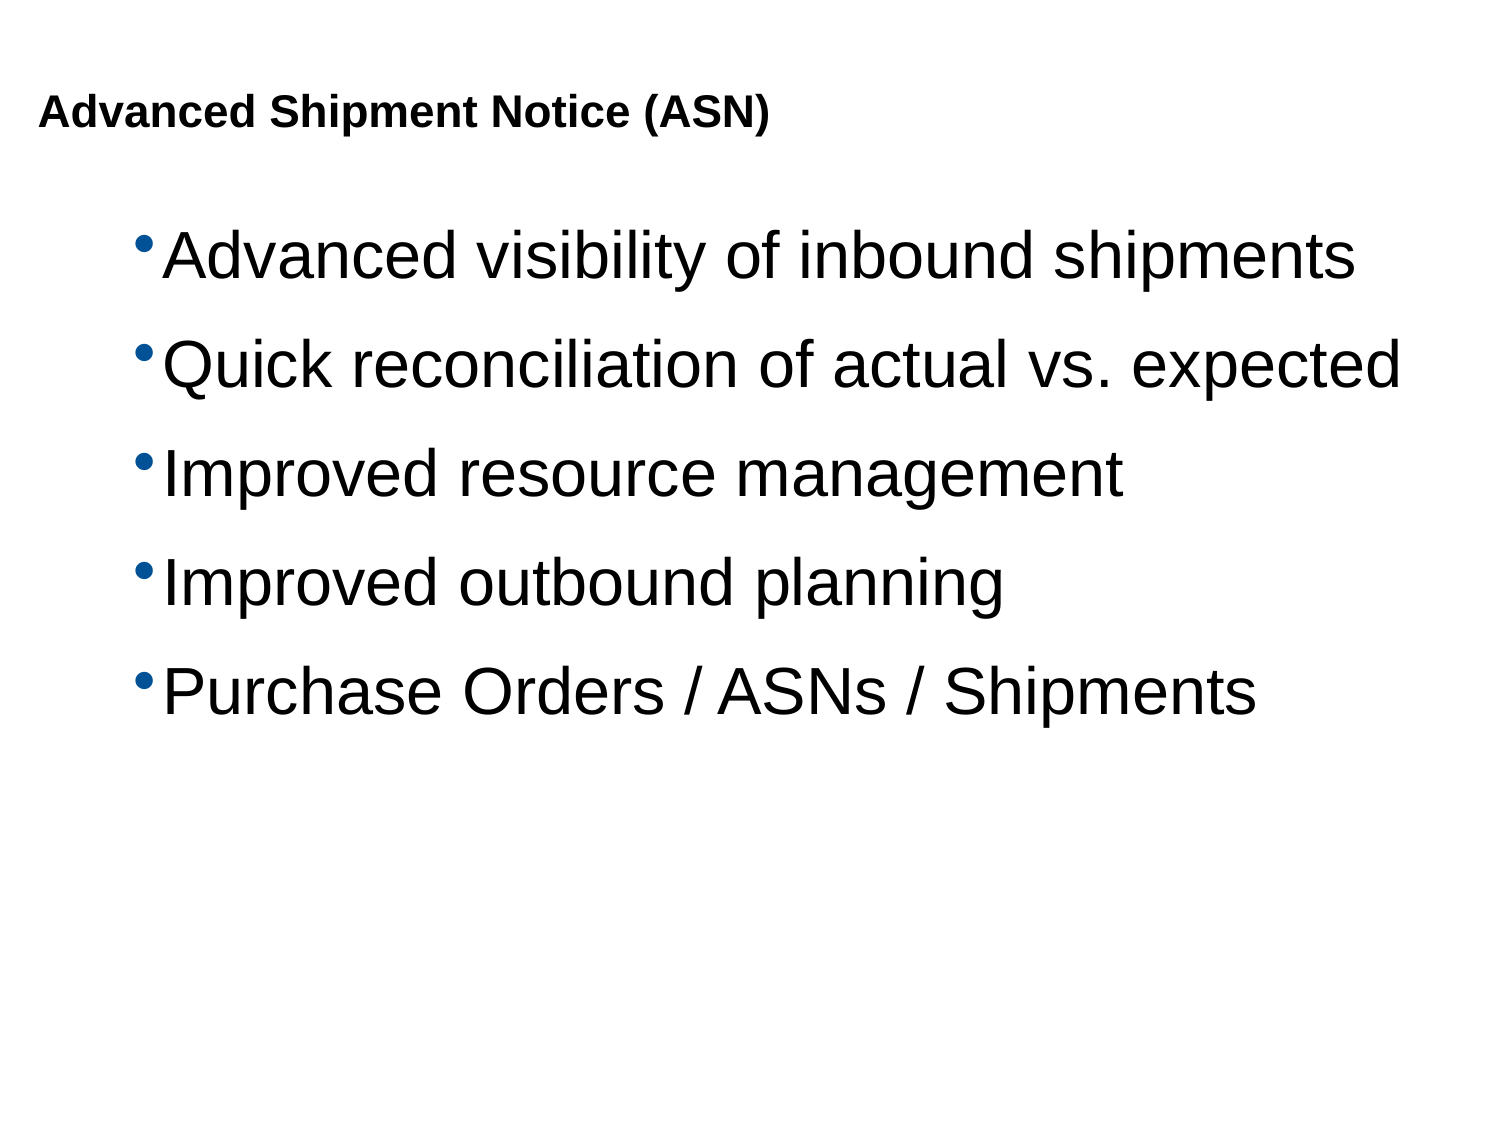

# Advanced Shipment Notice (ASN)
Advanced visibility of inbound shipments
Quick reconciliation of actual vs. expected
Improved resource management
Improved outbound planning
Purchase Orders / ASNs / Shipments